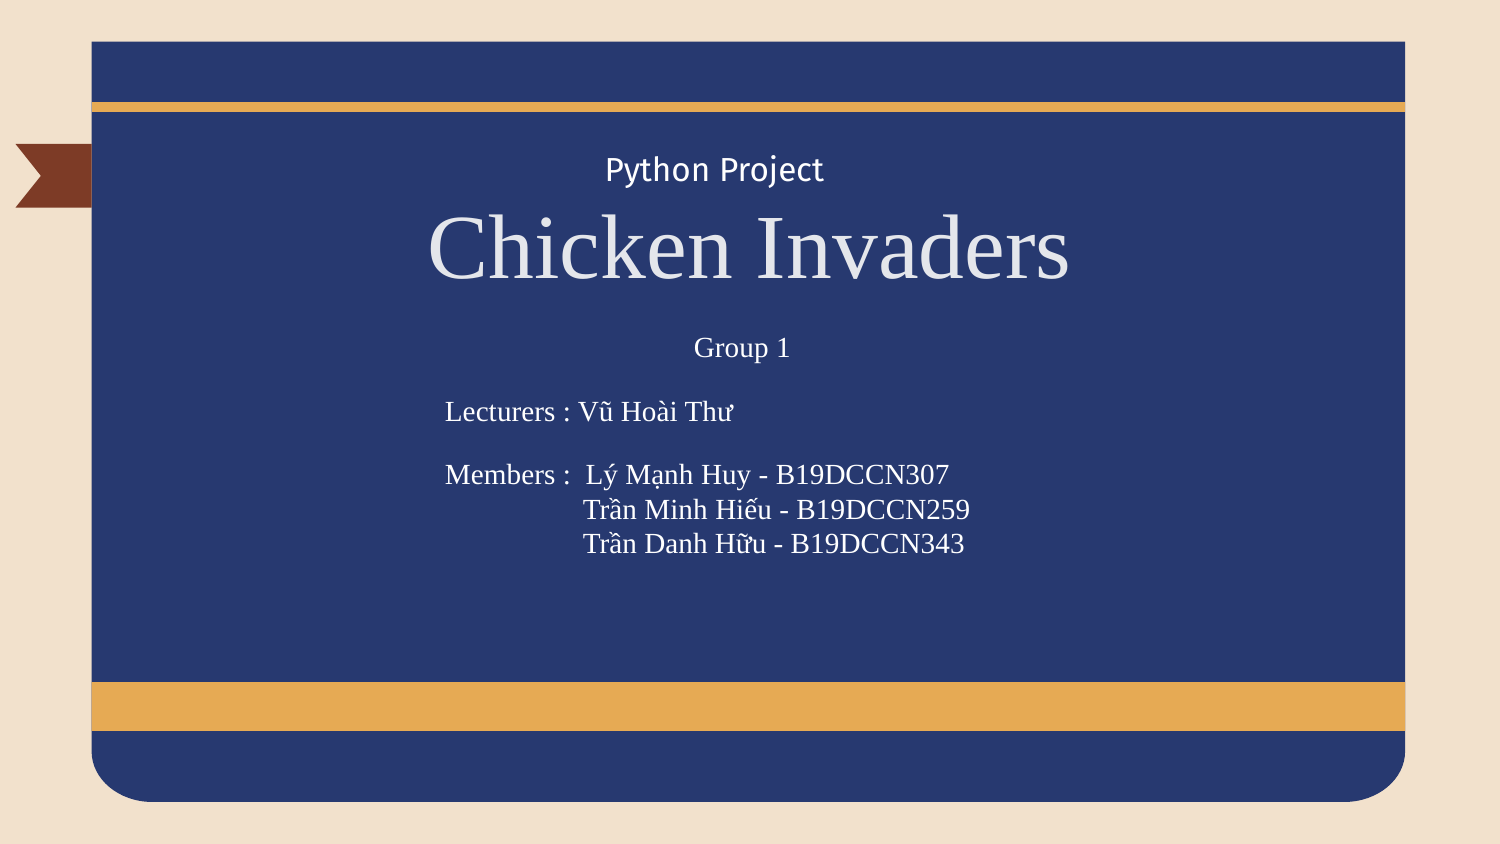

Python Project
# Chicken Invaders
Group 1
Lecturers : Vũ Hoài Thư
Members :  Lý Mạnh Huy - B19DCCN307
                   Trần Minh Hiếu - B19DCCN259
                   Trần Danh Hữu - B19DCCN343